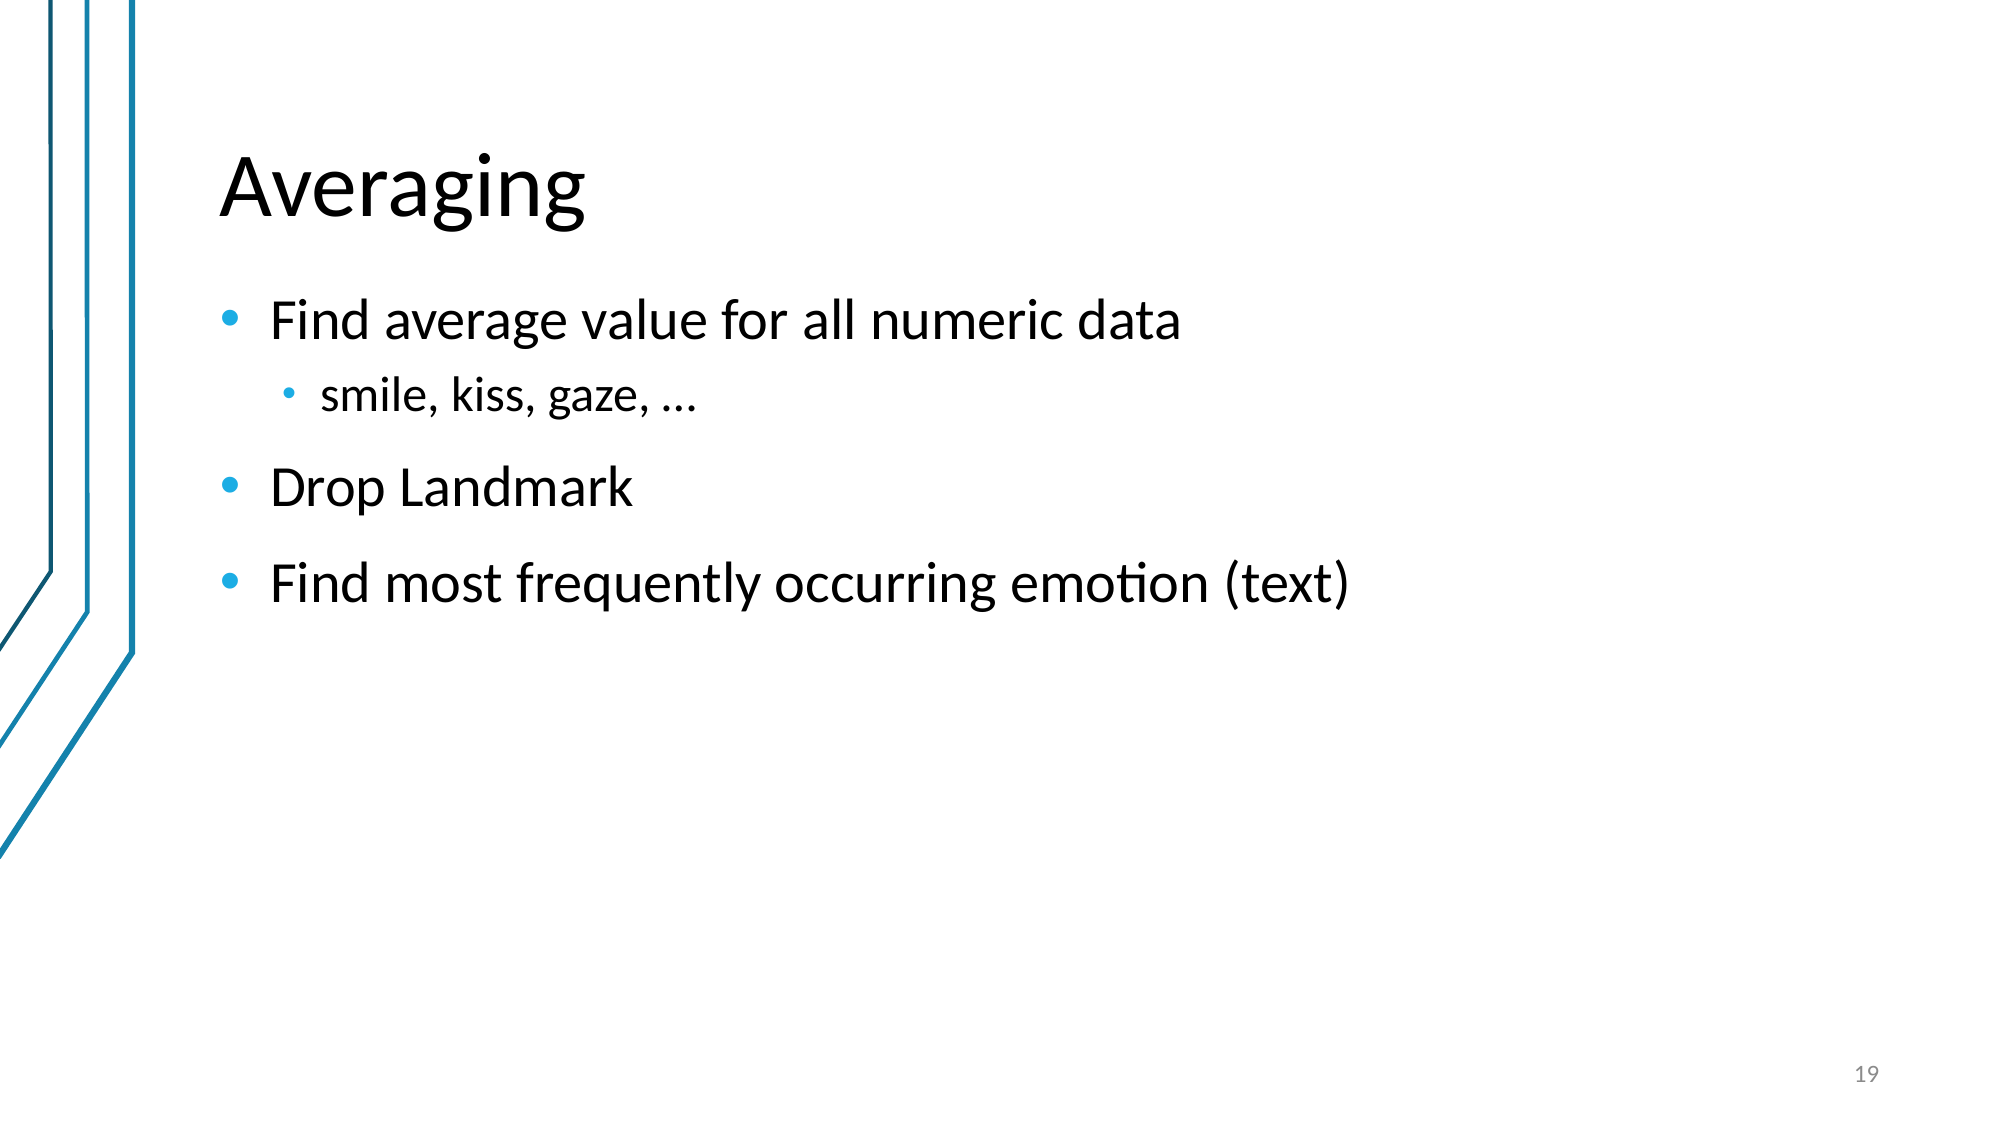

# Averaging
Find average value for all numeric data
smile, kiss, gaze, …
Drop Landmark
Find most frequently occurring emotion (text)
19